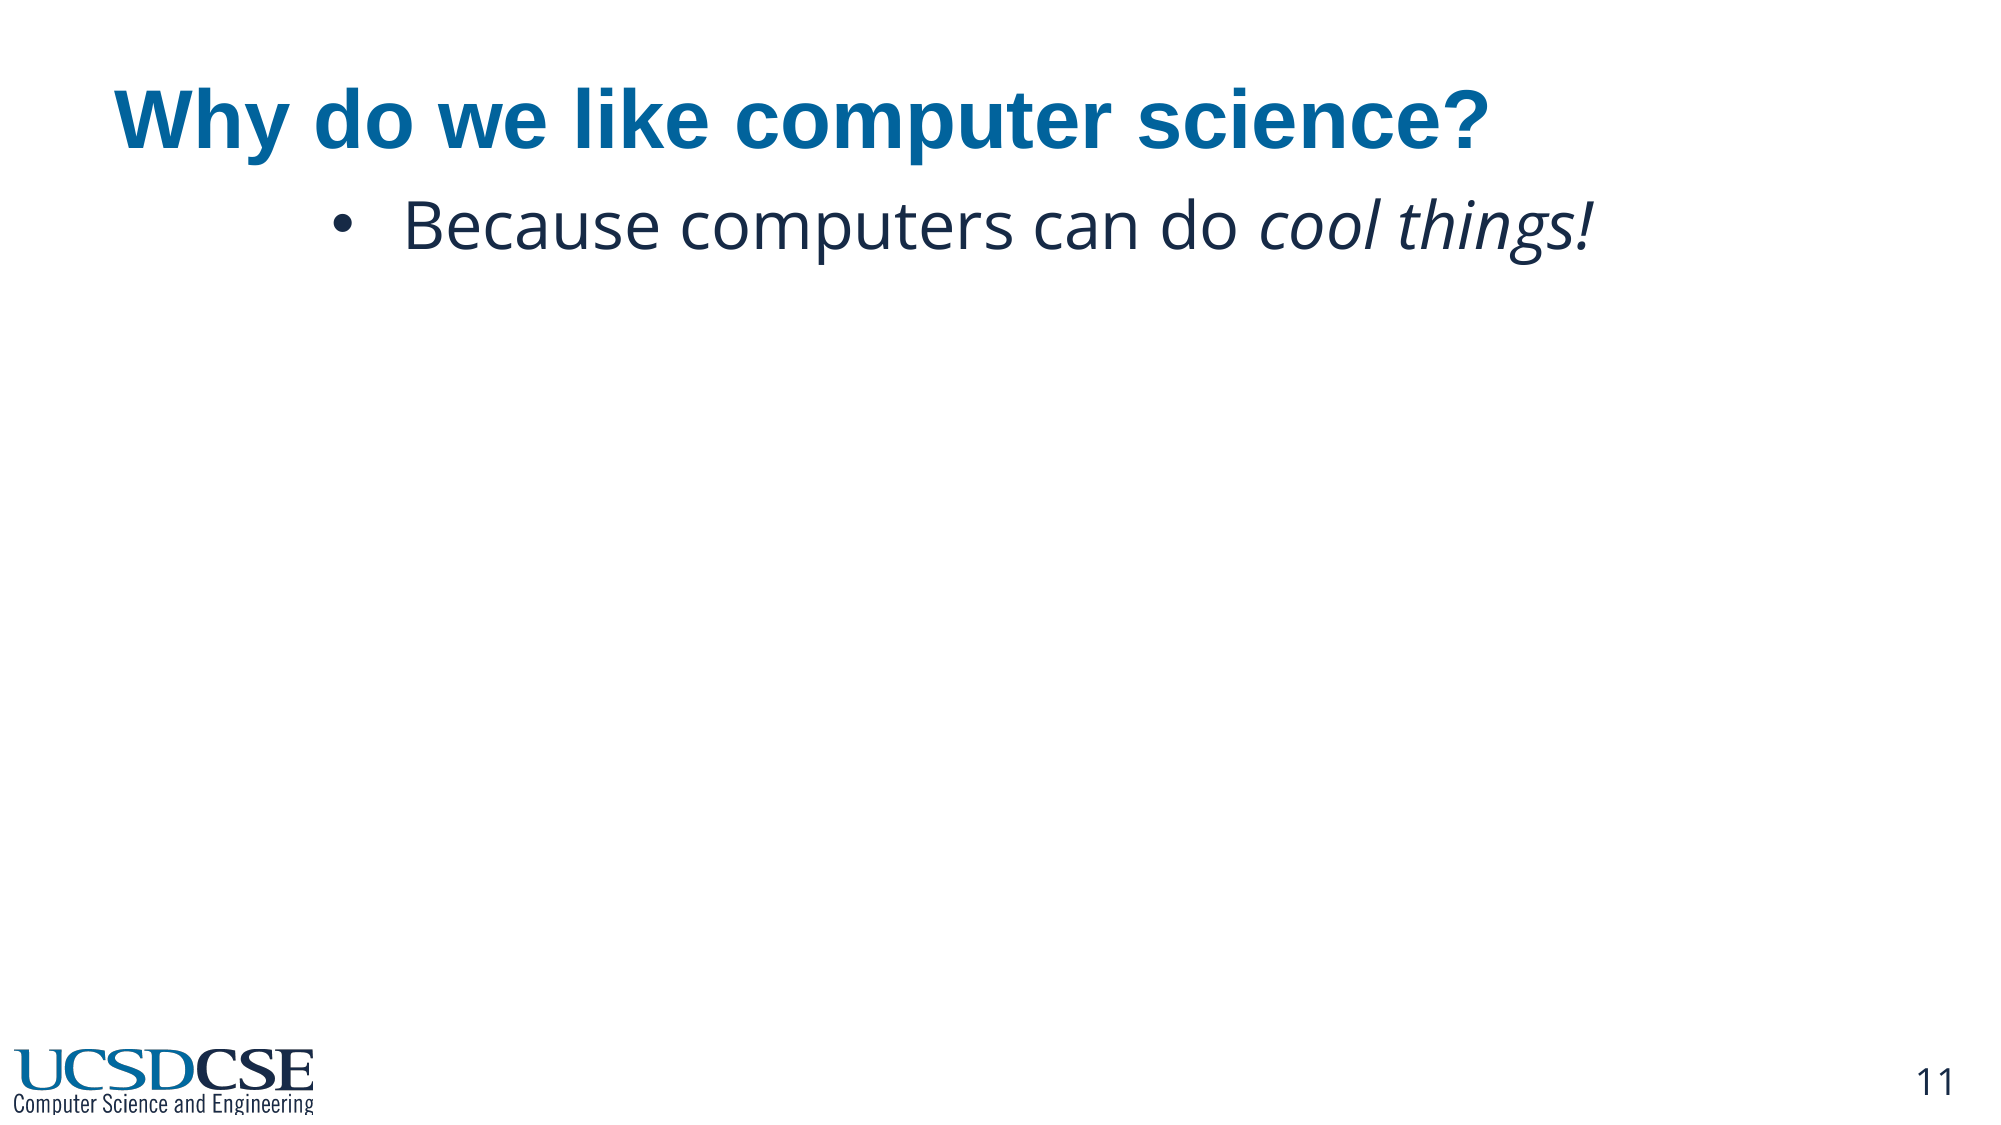

# Why do we like computer science?
Because computers can do cool things!